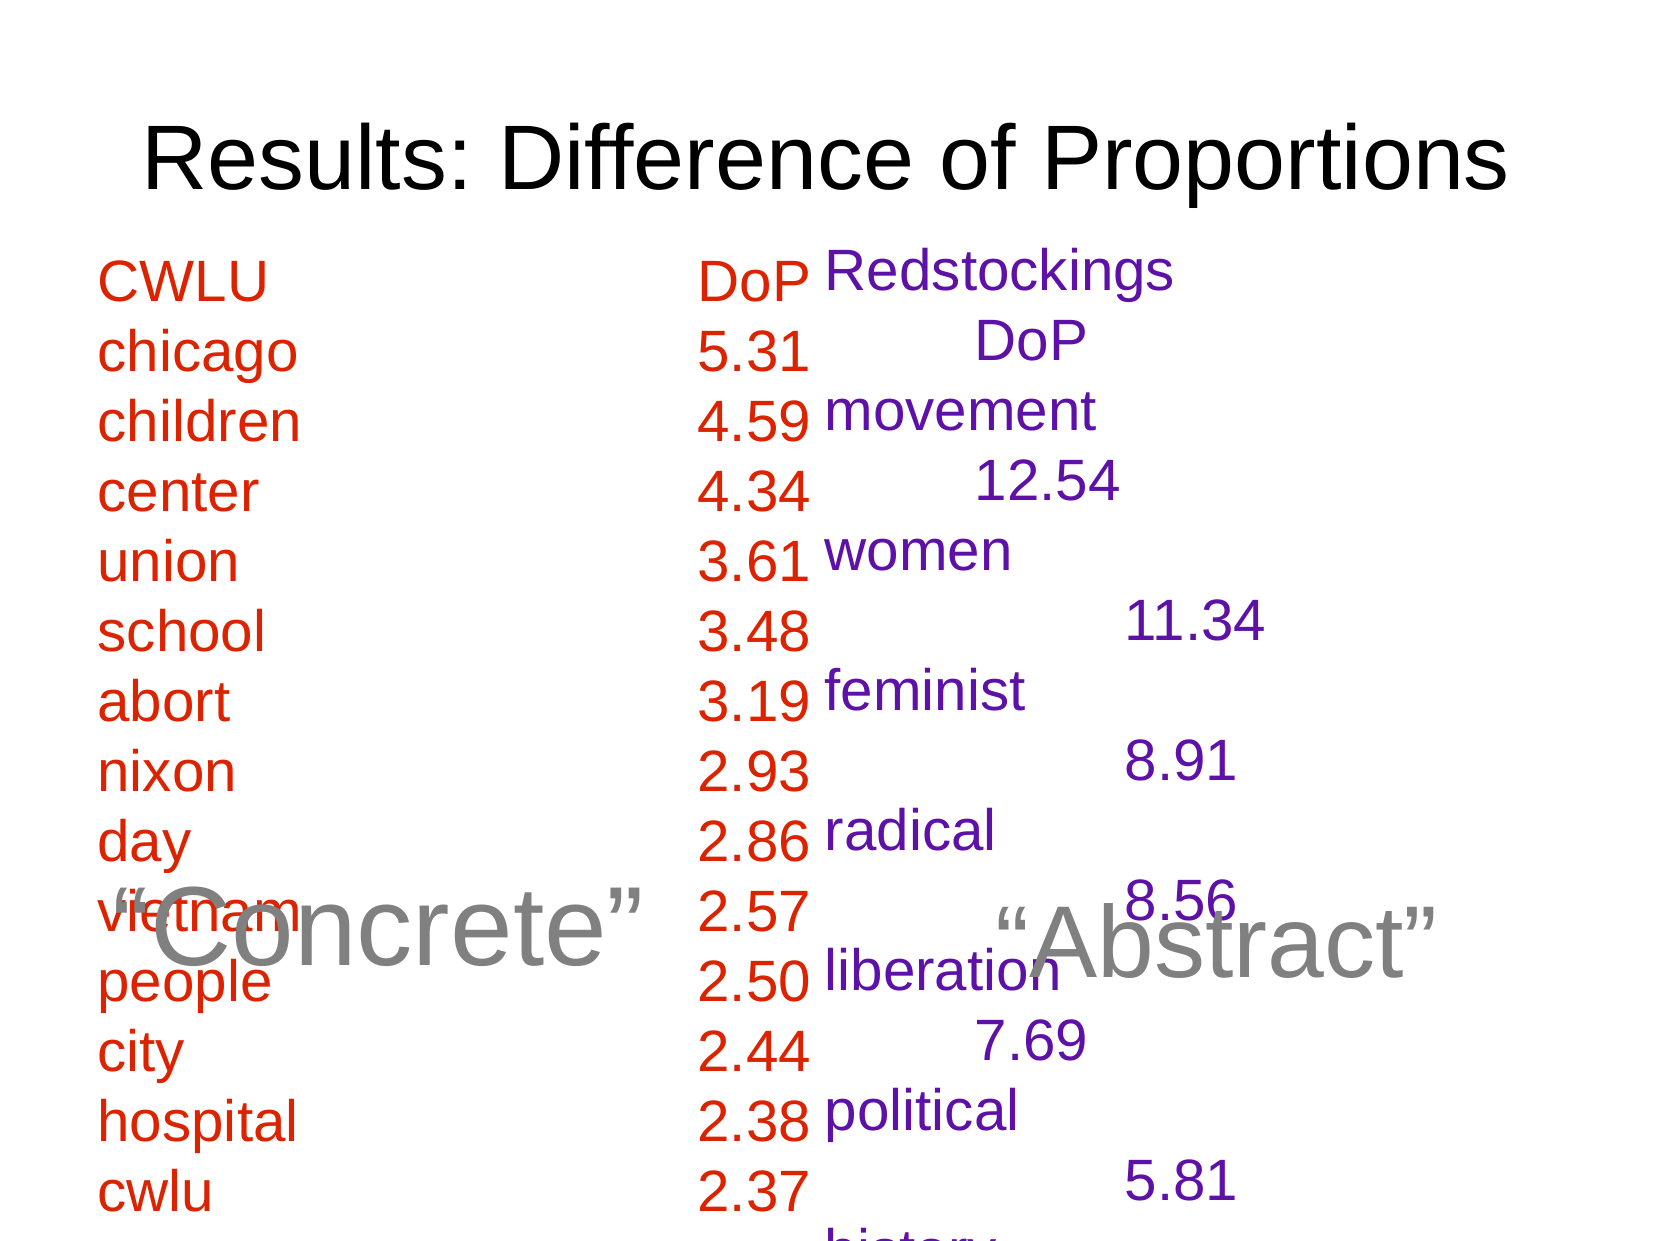

Results: Difference of Proportions
Redstockings				DoP
movement					12.54
women						11.34
feminist						8.91
radical						8.56
liberation					7.69
political						5.81
history						5.68
feminine 					3.85
male							3.52
left							2.96
revolution					2.58
consciousnessraising	2.45
oppress						2.41

CWLU			DoP
chicago			5.31
children			4.59
center			4.34
union				3.61
school			3.48
abort				3.19
nixon				2.93
day				2.86
vietnam			2.57
people			2.50
city				2.44
hospital			2.38
cwlu				2.37
“Concrete”
“Abstract”